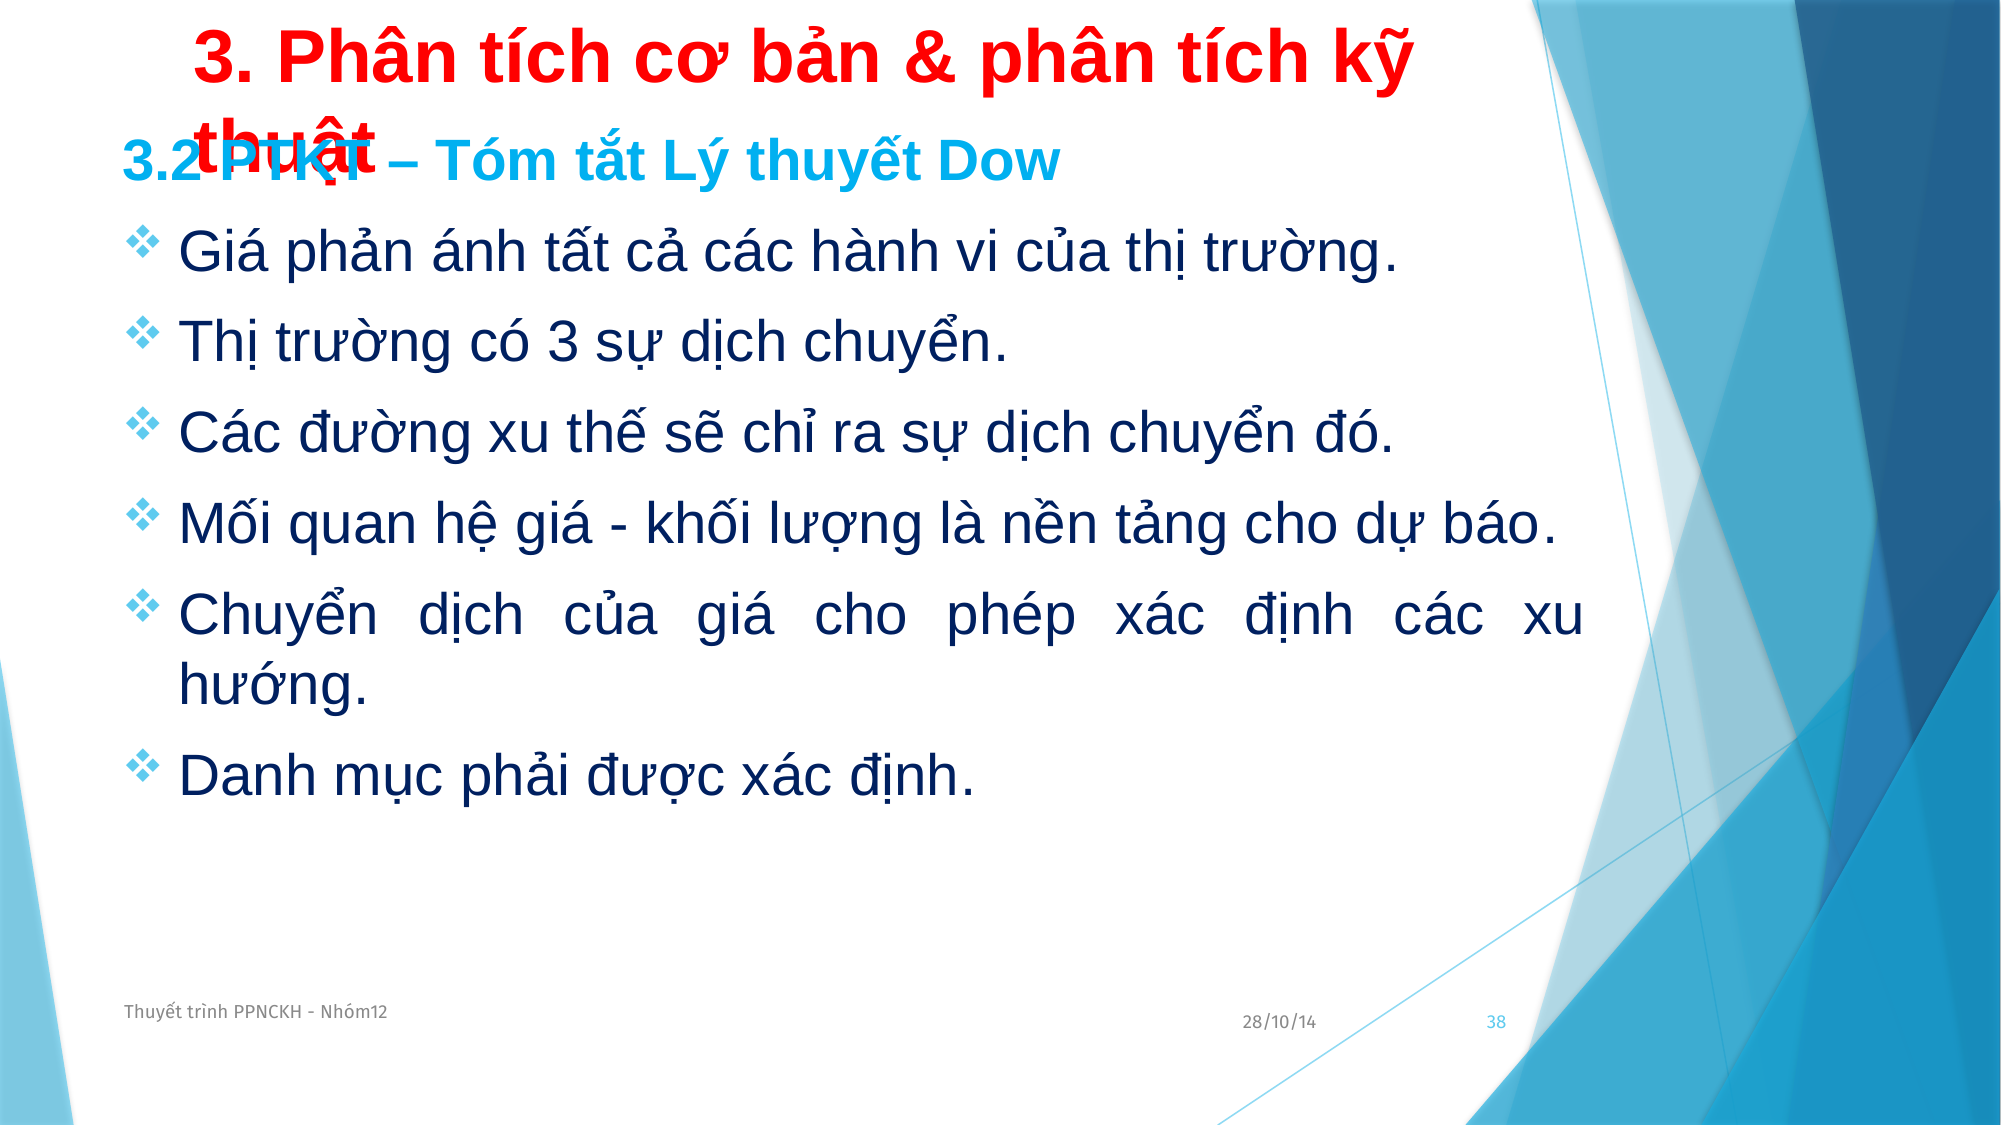

# 3. Phân tích cơ bản & phân tích kỹ thuật
3.2 PTKT – Tóm tắt Lý thuyết Dow
Giá phản ánh tất cả các hành vi của thị trường.
Thị trường có 3 sự dịch chuyển.
Các đường xu thế sẽ chỉ ra sự dịch chuyển đó.
Mối quan hệ giá - khối lượng là nền tảng cho dự báo.
Chuyển dịch của giá cho phép xác định các xu hướng.
Danh mục phải được xác định.

Thuyết trình PPNCKH - Nhóm12
28/10/14
38